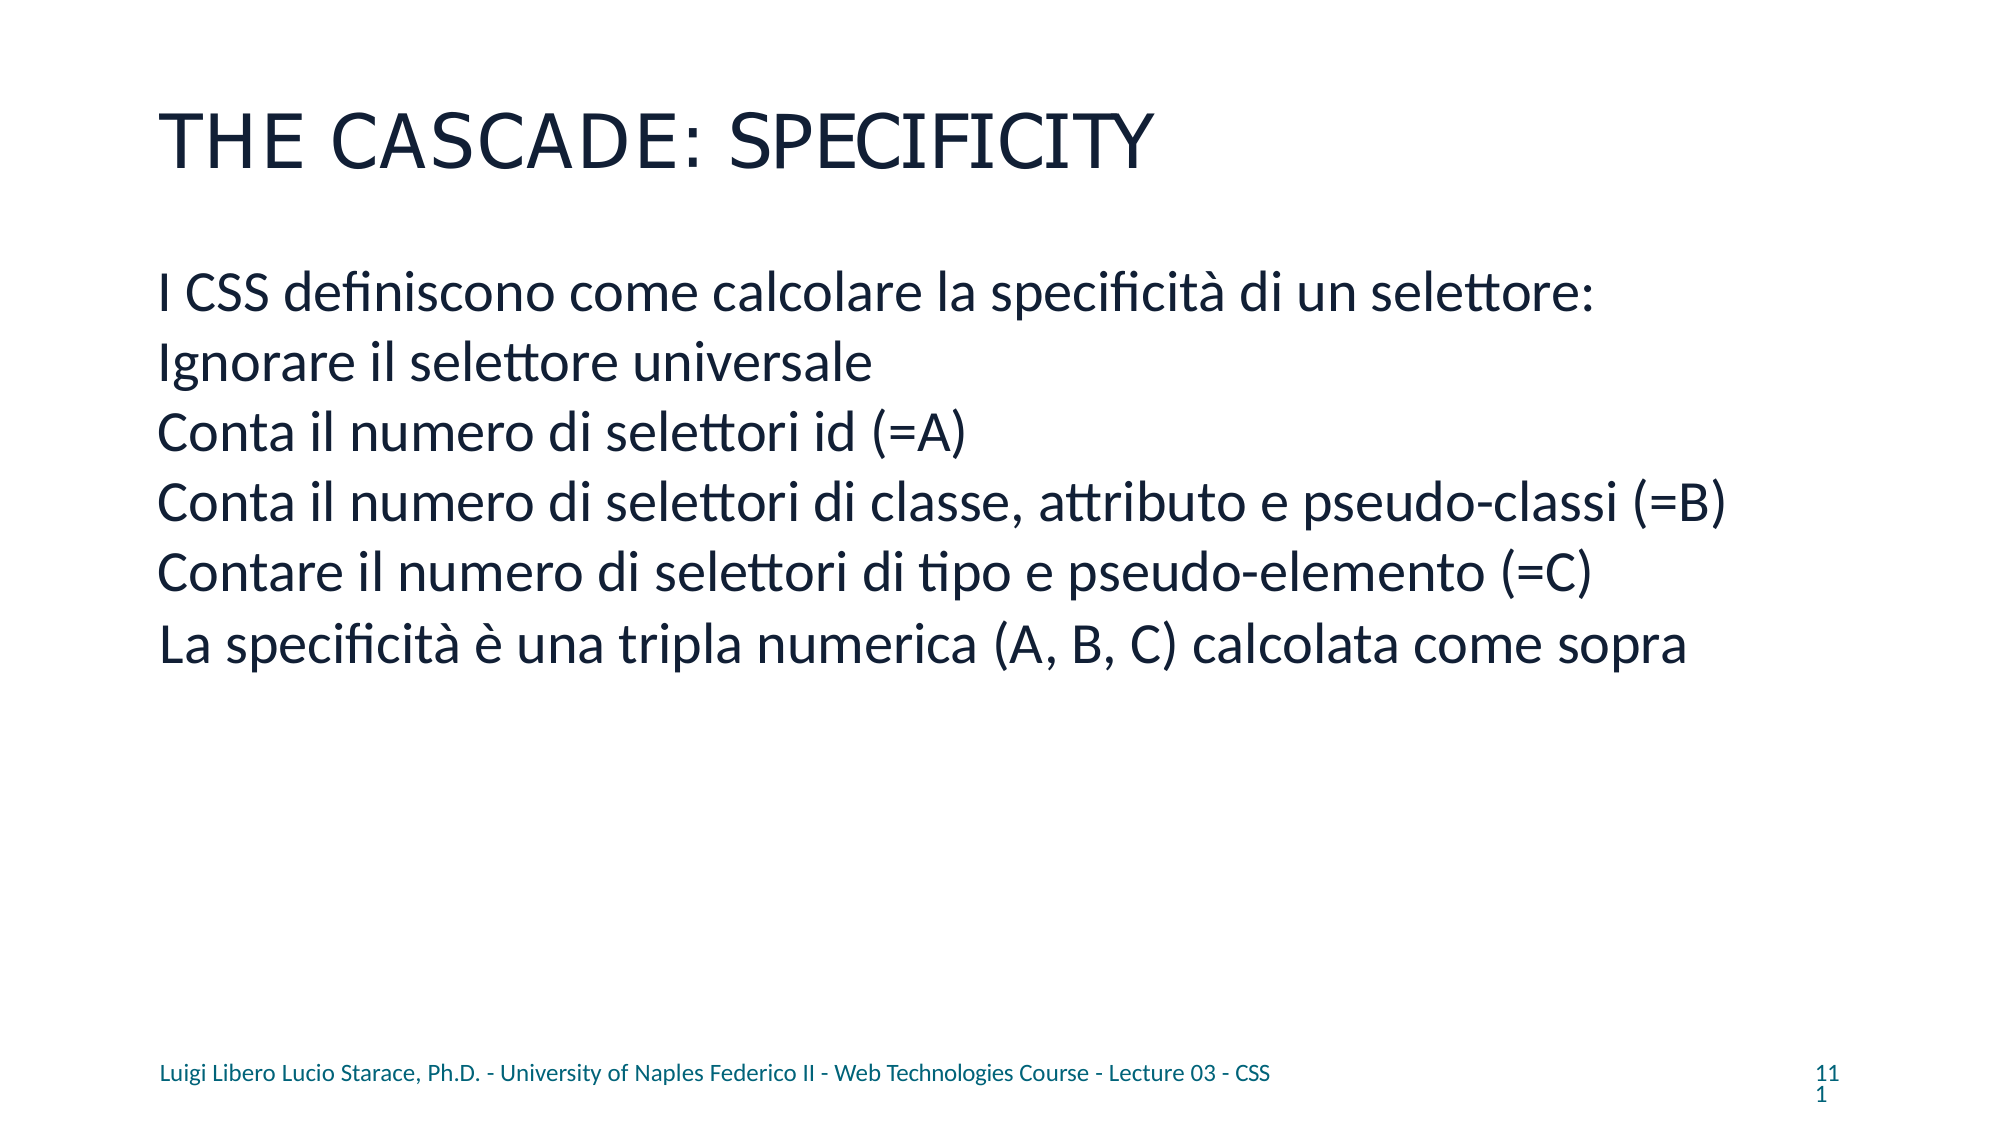

# THE CASCADE: SPECIFICITY
I CSS definiscono come calcolare la specificità di un selettore:
Ignorare il selettore universale
Conta il numero di selettori id (=A)
Conta il numero di selettori di classe, attributo e pseudo-classi (=B)
Contare il numero di selettori di tipo e pseudo-elemento (=C)
La specificità è una tripla numerica (A, B, C) calcolata come sopra
Luigi Libero Lucio Starace, Ph.D. - University of Naples Federico II - Web Technologies Course - Lecture 03 - CSS
111